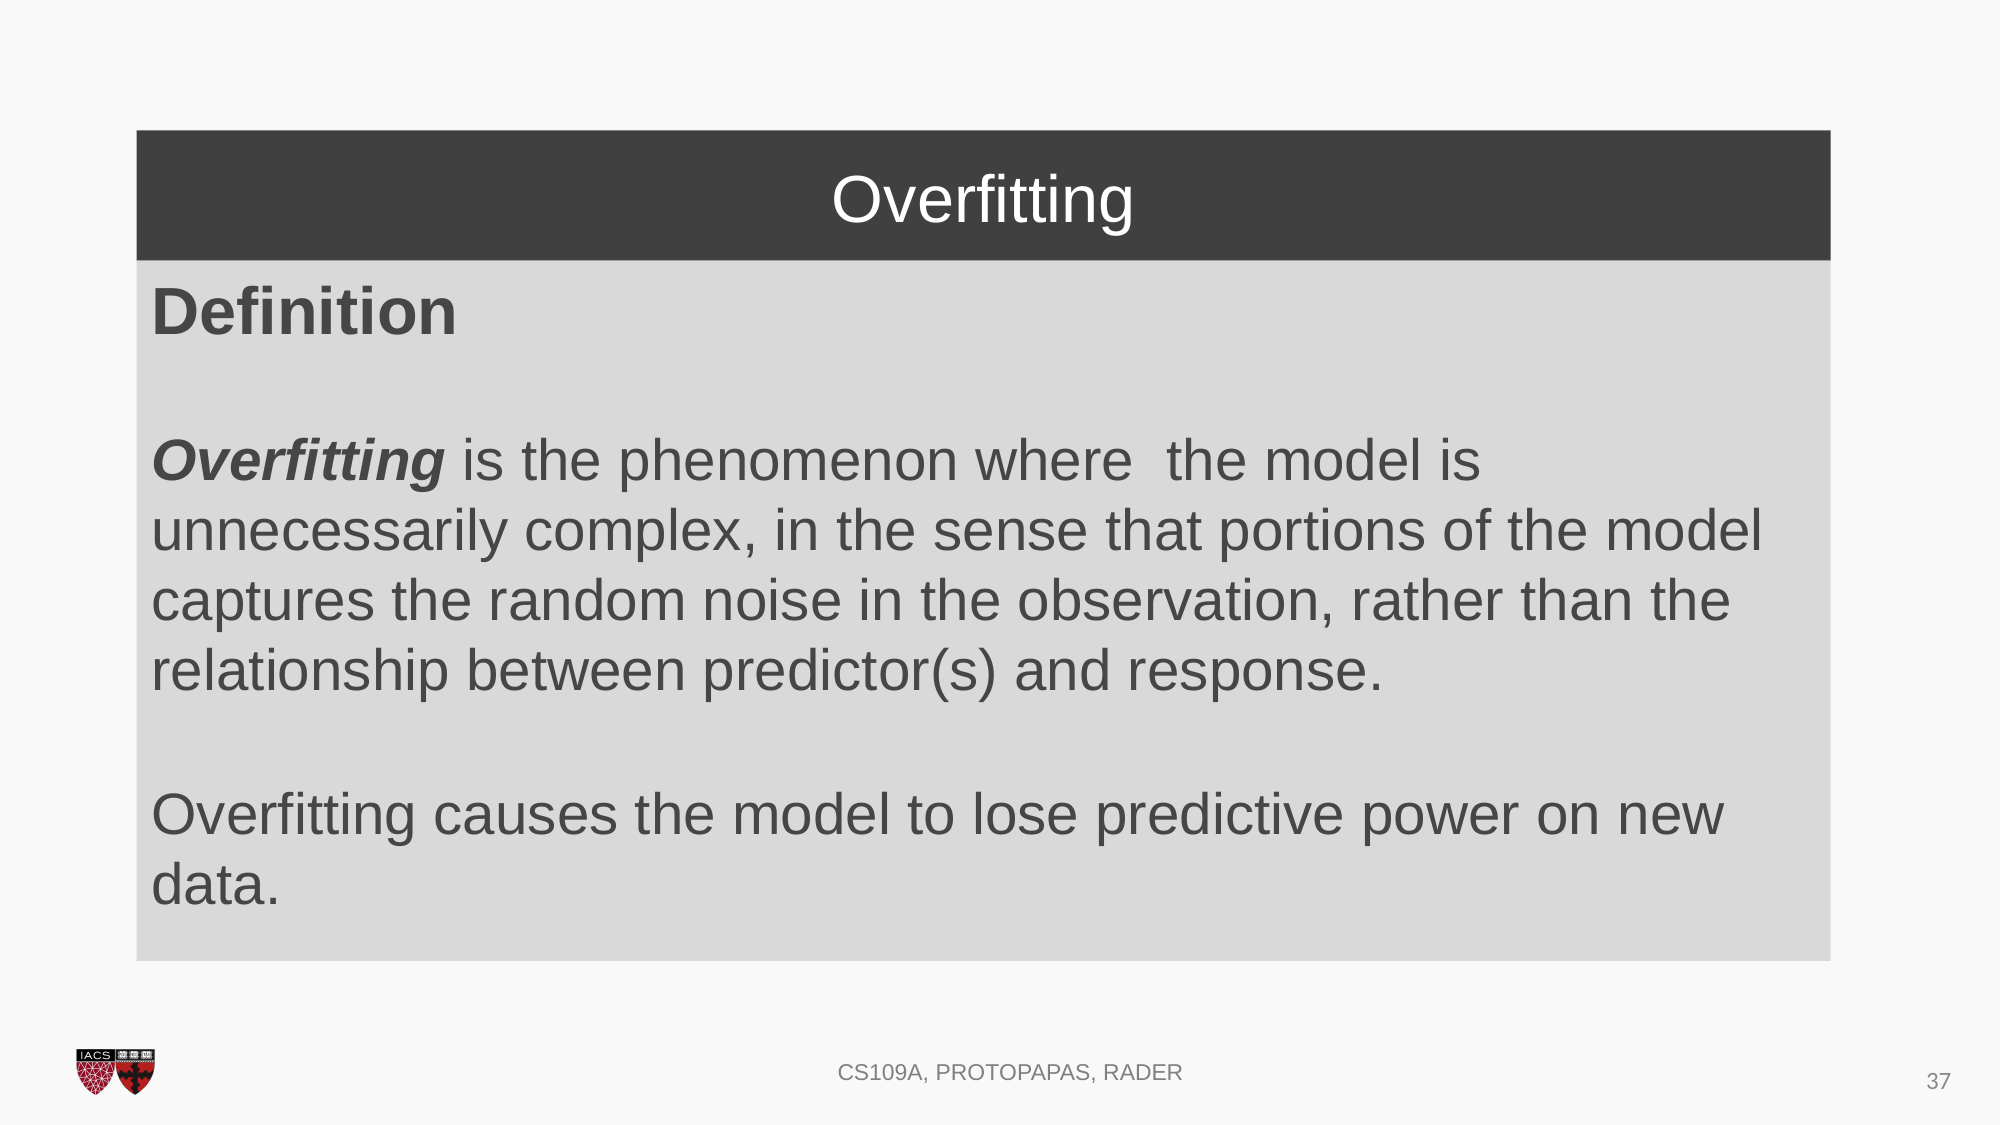

Overfitting
Definition
Overfitting is the phenomenon where  the model is unnecessarily complex, in the sense that portions of the model captures the random noise in the observation, rather than the relationship between predictor(s) and response.
Overfitting causes the model to lose predictive power on new data.
37